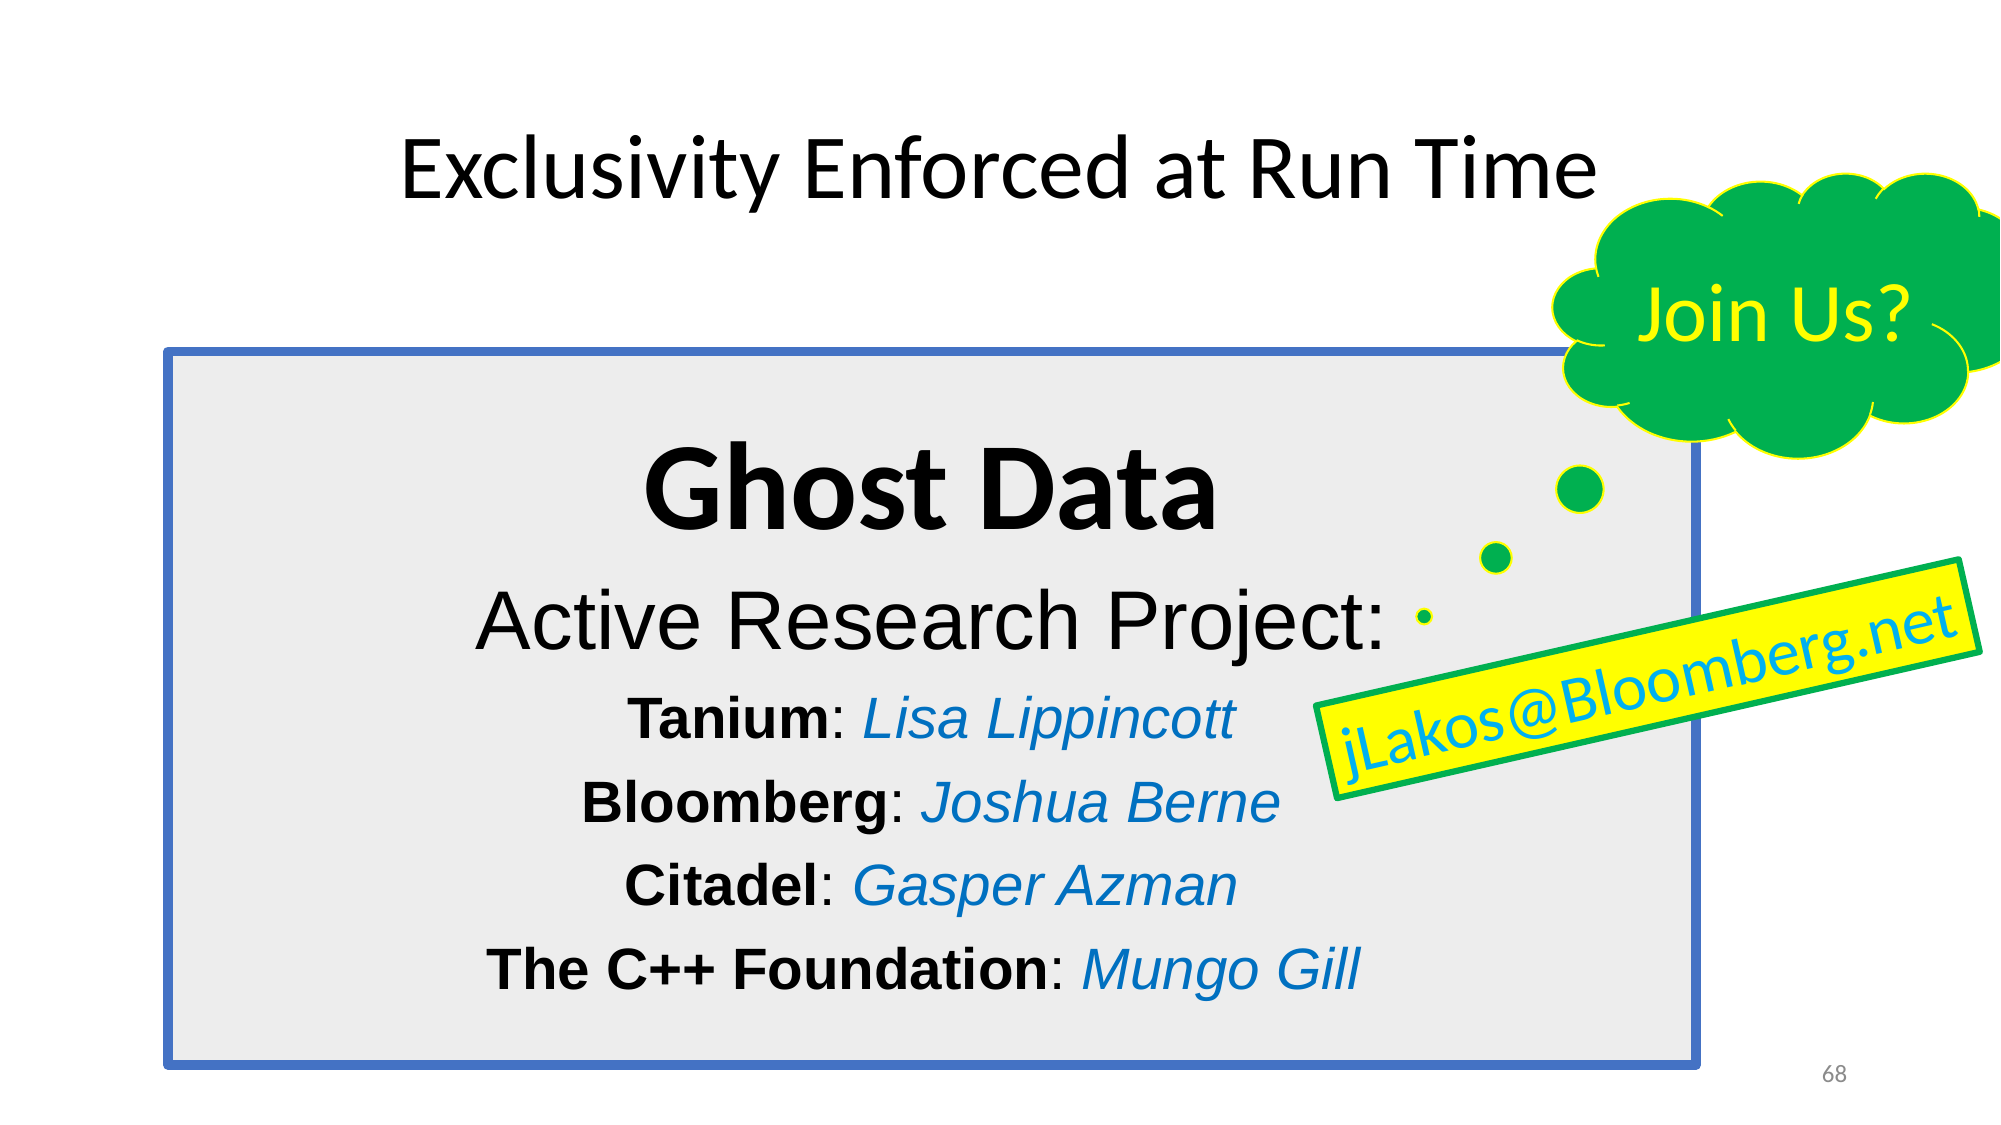

# Exclusivity Enforced at Run Time
Join Us?

Ghost Data
Active Research Project:
Tanium: Lisa Lippincott
Bloomberg: Joshua Berne
Citadel: Gasper Azman
The C++ Foundation: Mungo Gill
jLakos@Bloomberg.net
68